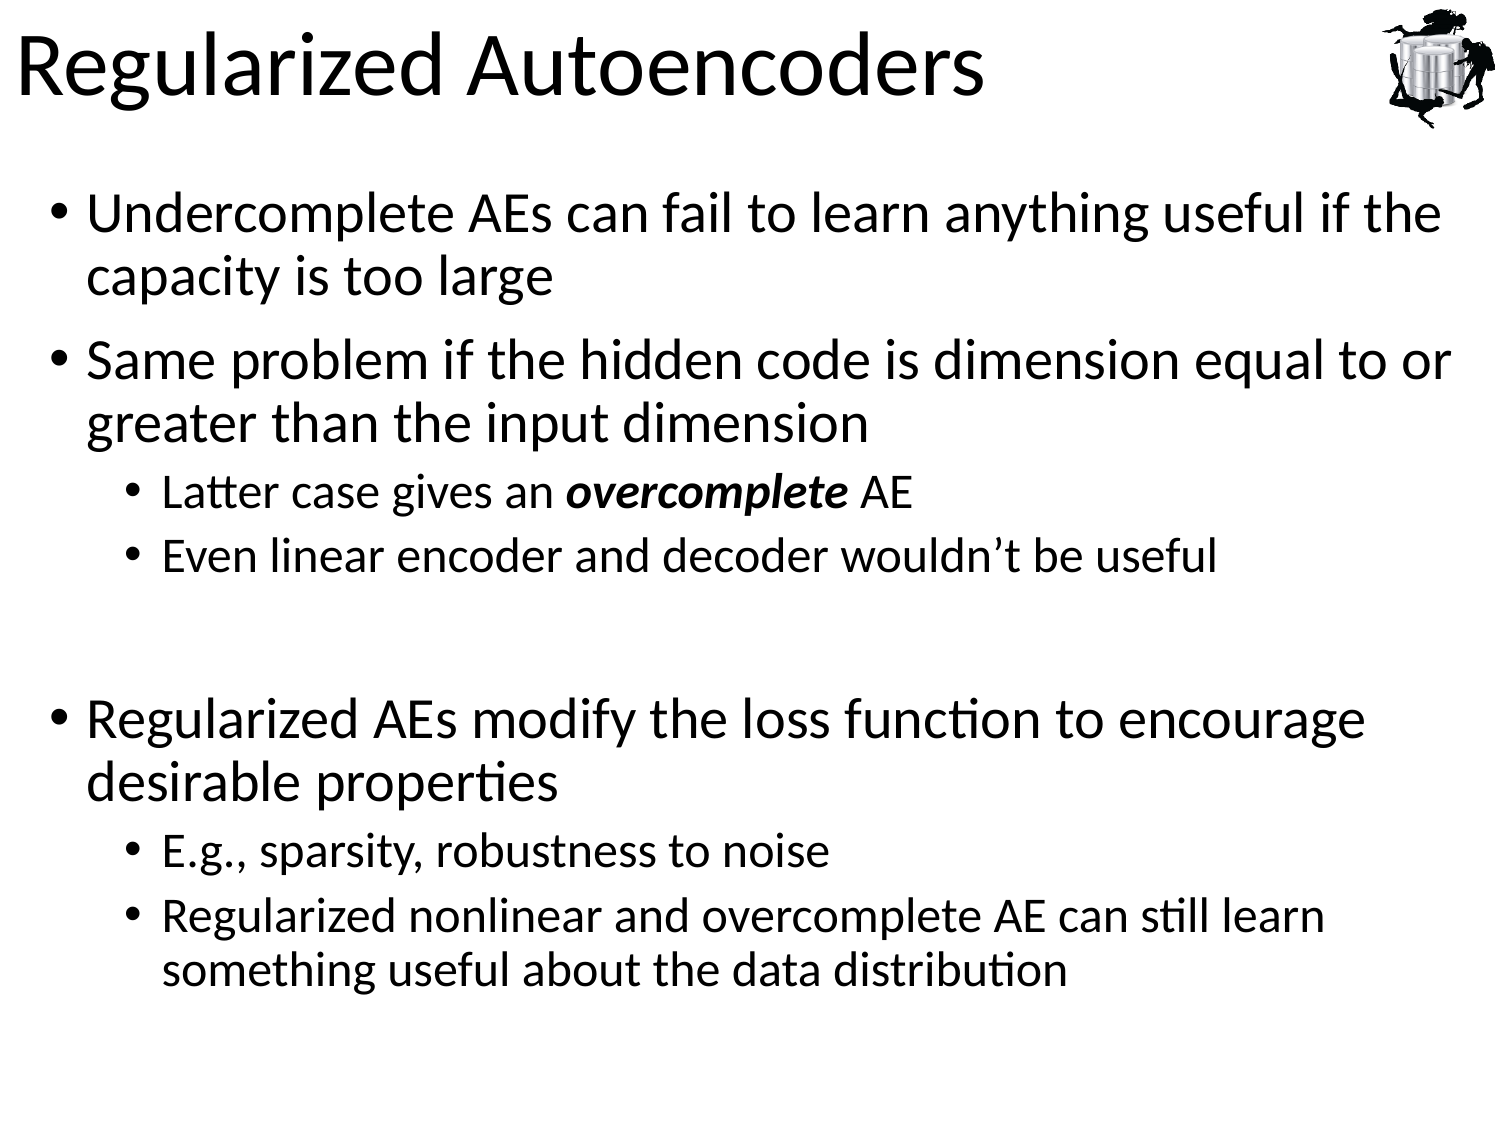

# Regularized Autoencoders
Undercomplete AEs can fail to learn anything useful if the capacity is too large
Same problem if the hidden code is dimension equal to or greater than the input dimension
Latter case gives an overcomplete AE
Even linear encoder and decoder wouldn’t be useful

Regularized AEs modify the loss function to encourage desirable properties
E.g., sparsity, robustness to noise
Regularized nonlinear and overcomplete AE can still learn something useful about the data distribution